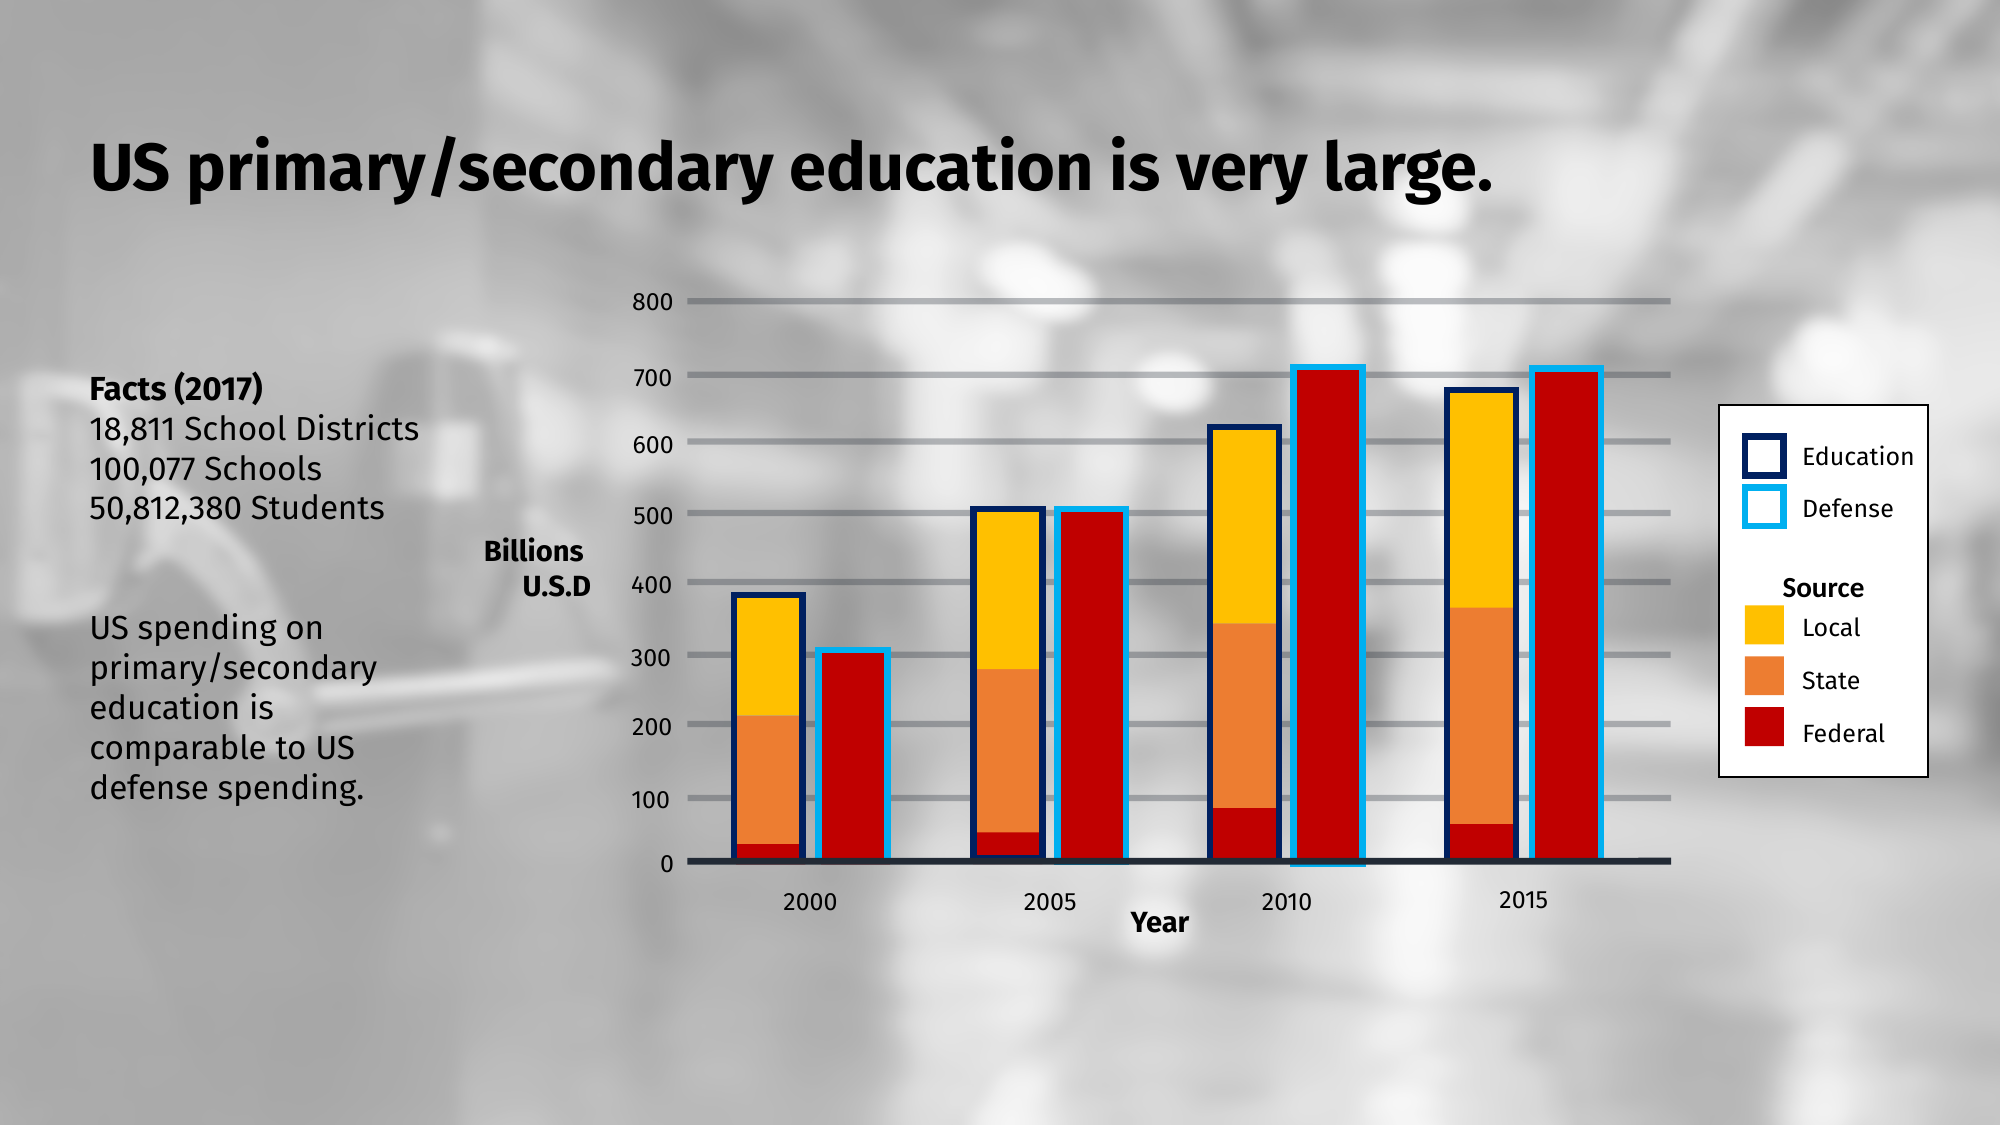

# US primary/secondary education is very large.

800
700

Source

Local
State
Federal
Education

Defense

600

500

Billions
U.S.D
400

300

200
100
0
2015
2000
2005
2010
Year
Facts (2017)
18,811 School Districts
100,077 Schools
50,812,380 Students

US spending on primary/secondary education is comparable to US defense spending.